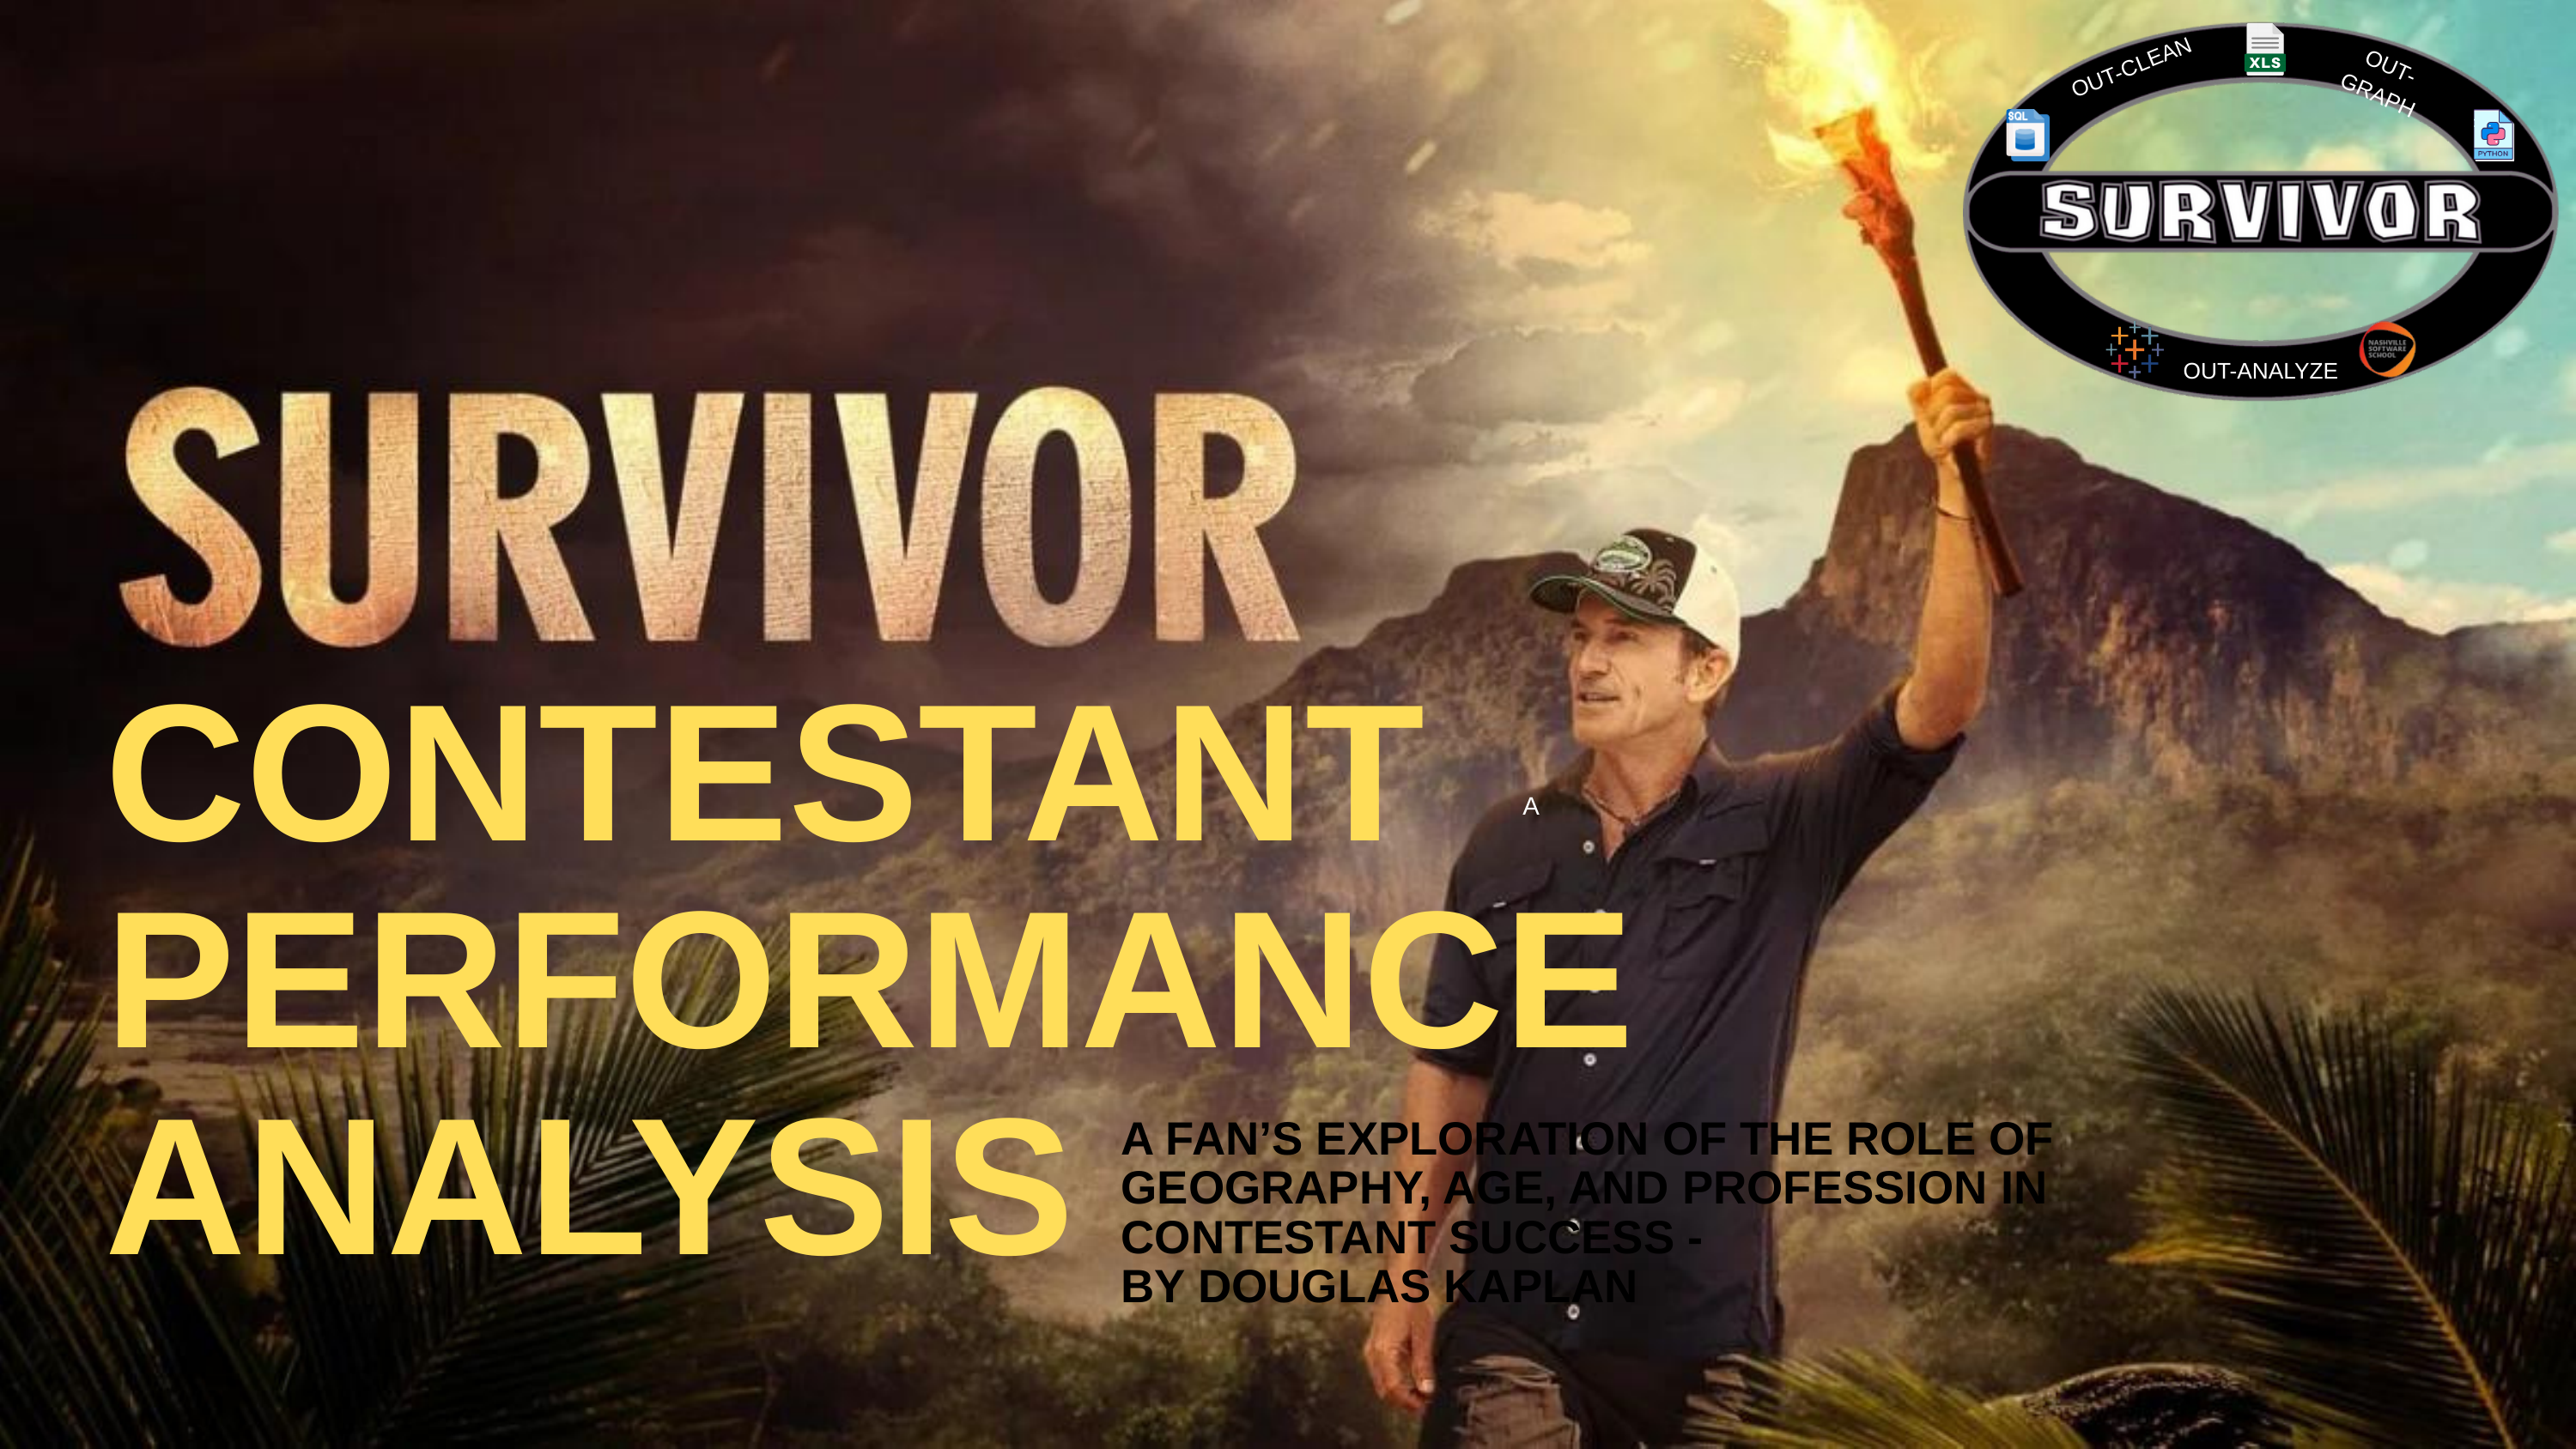

OUT-GRAPH
OUT-CLEAN

OUT-ANALYZE
CONTESTANT PERFORMANCE
ANALYSIS
A
A FAN’S EXPLORATION OF THE ROLE OF GEOGRAPHY, AGE, AND PROFESSION IN CONTESTANT SUCCESS -
BY DOUGLAS KAPLAN